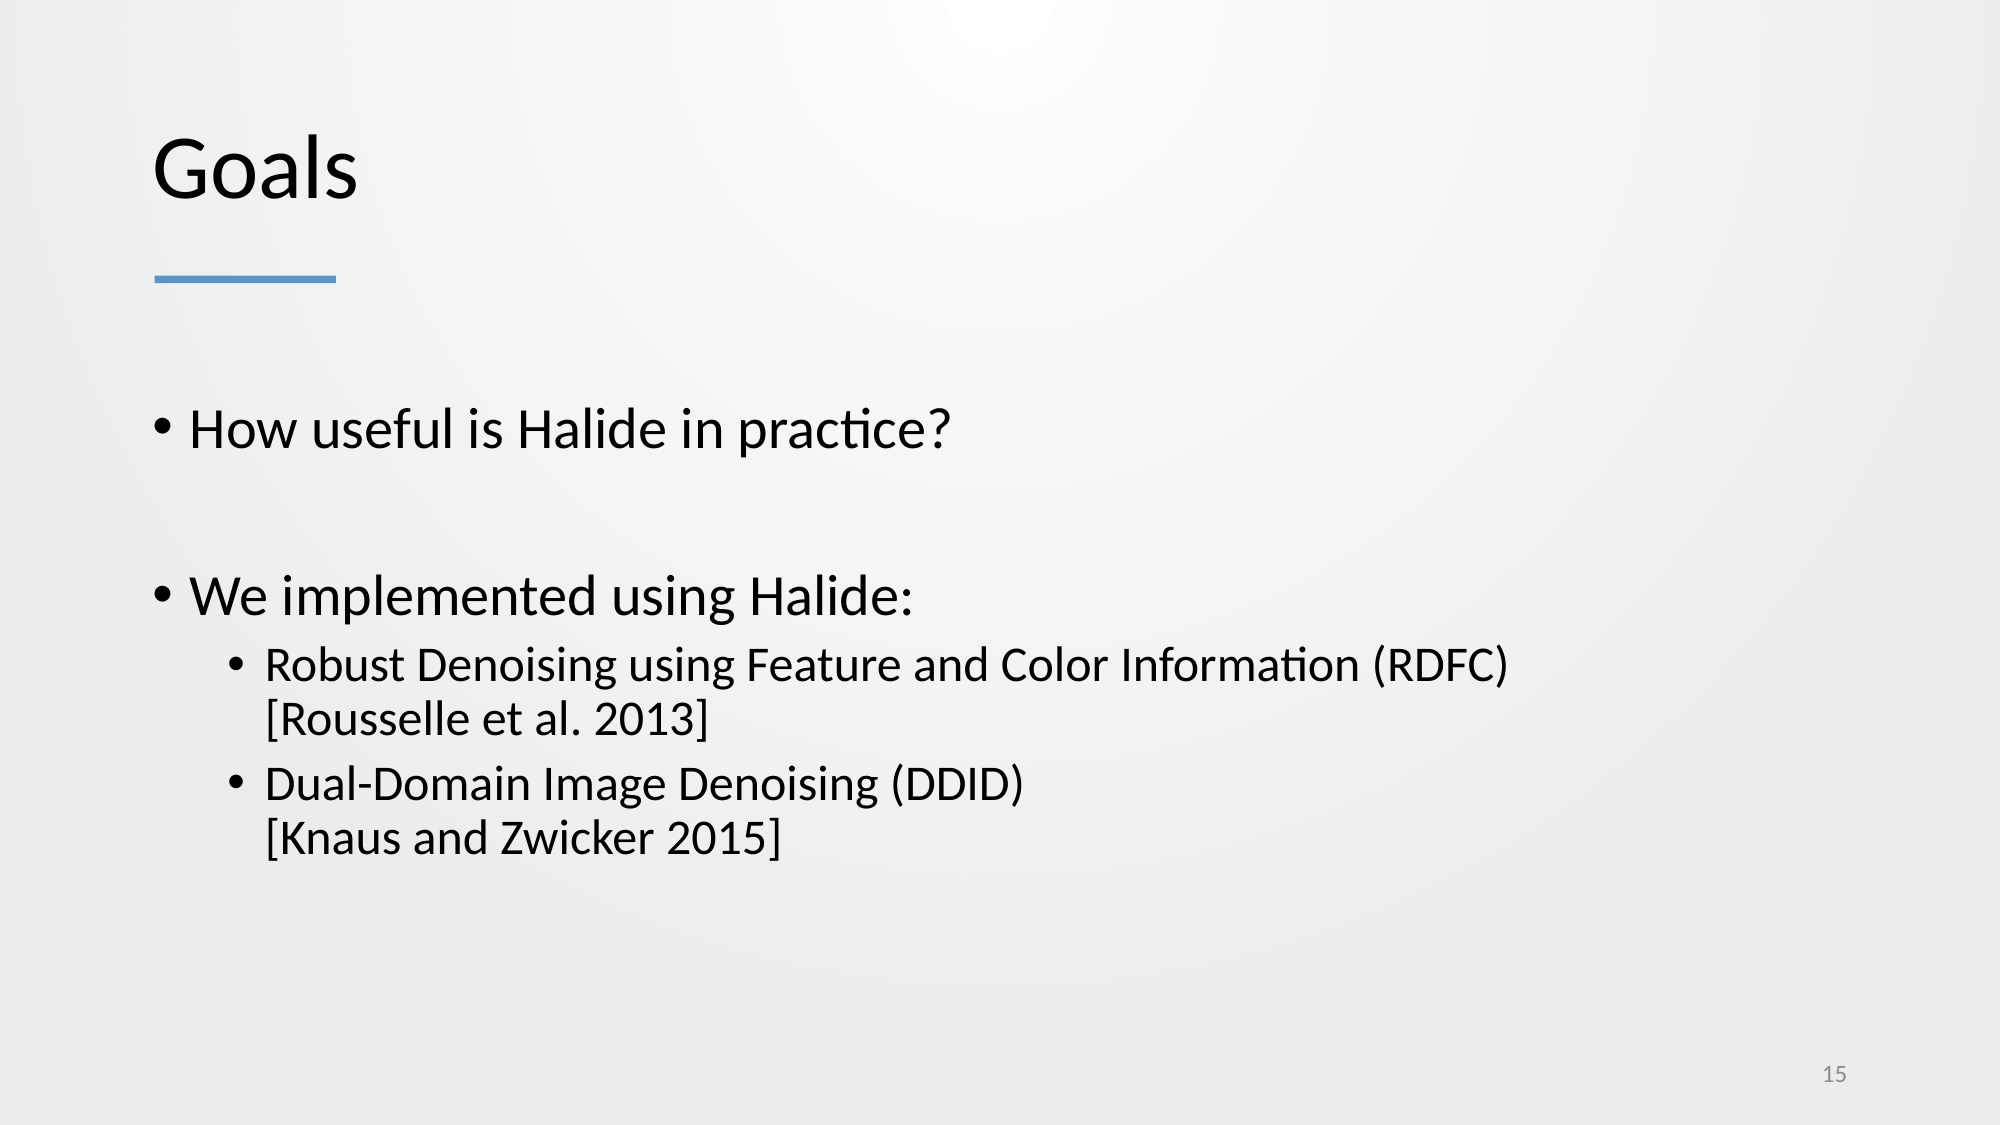

# Goals

How useful is Halide in practice?

We implemented using Halide:
Robust Denoising using Feature and Color Information (RDFC)
[Rousselle et al. 2013]
Dual-Domain Image Denoising (DDID)
[Knaus and Zwicker 2015]
15